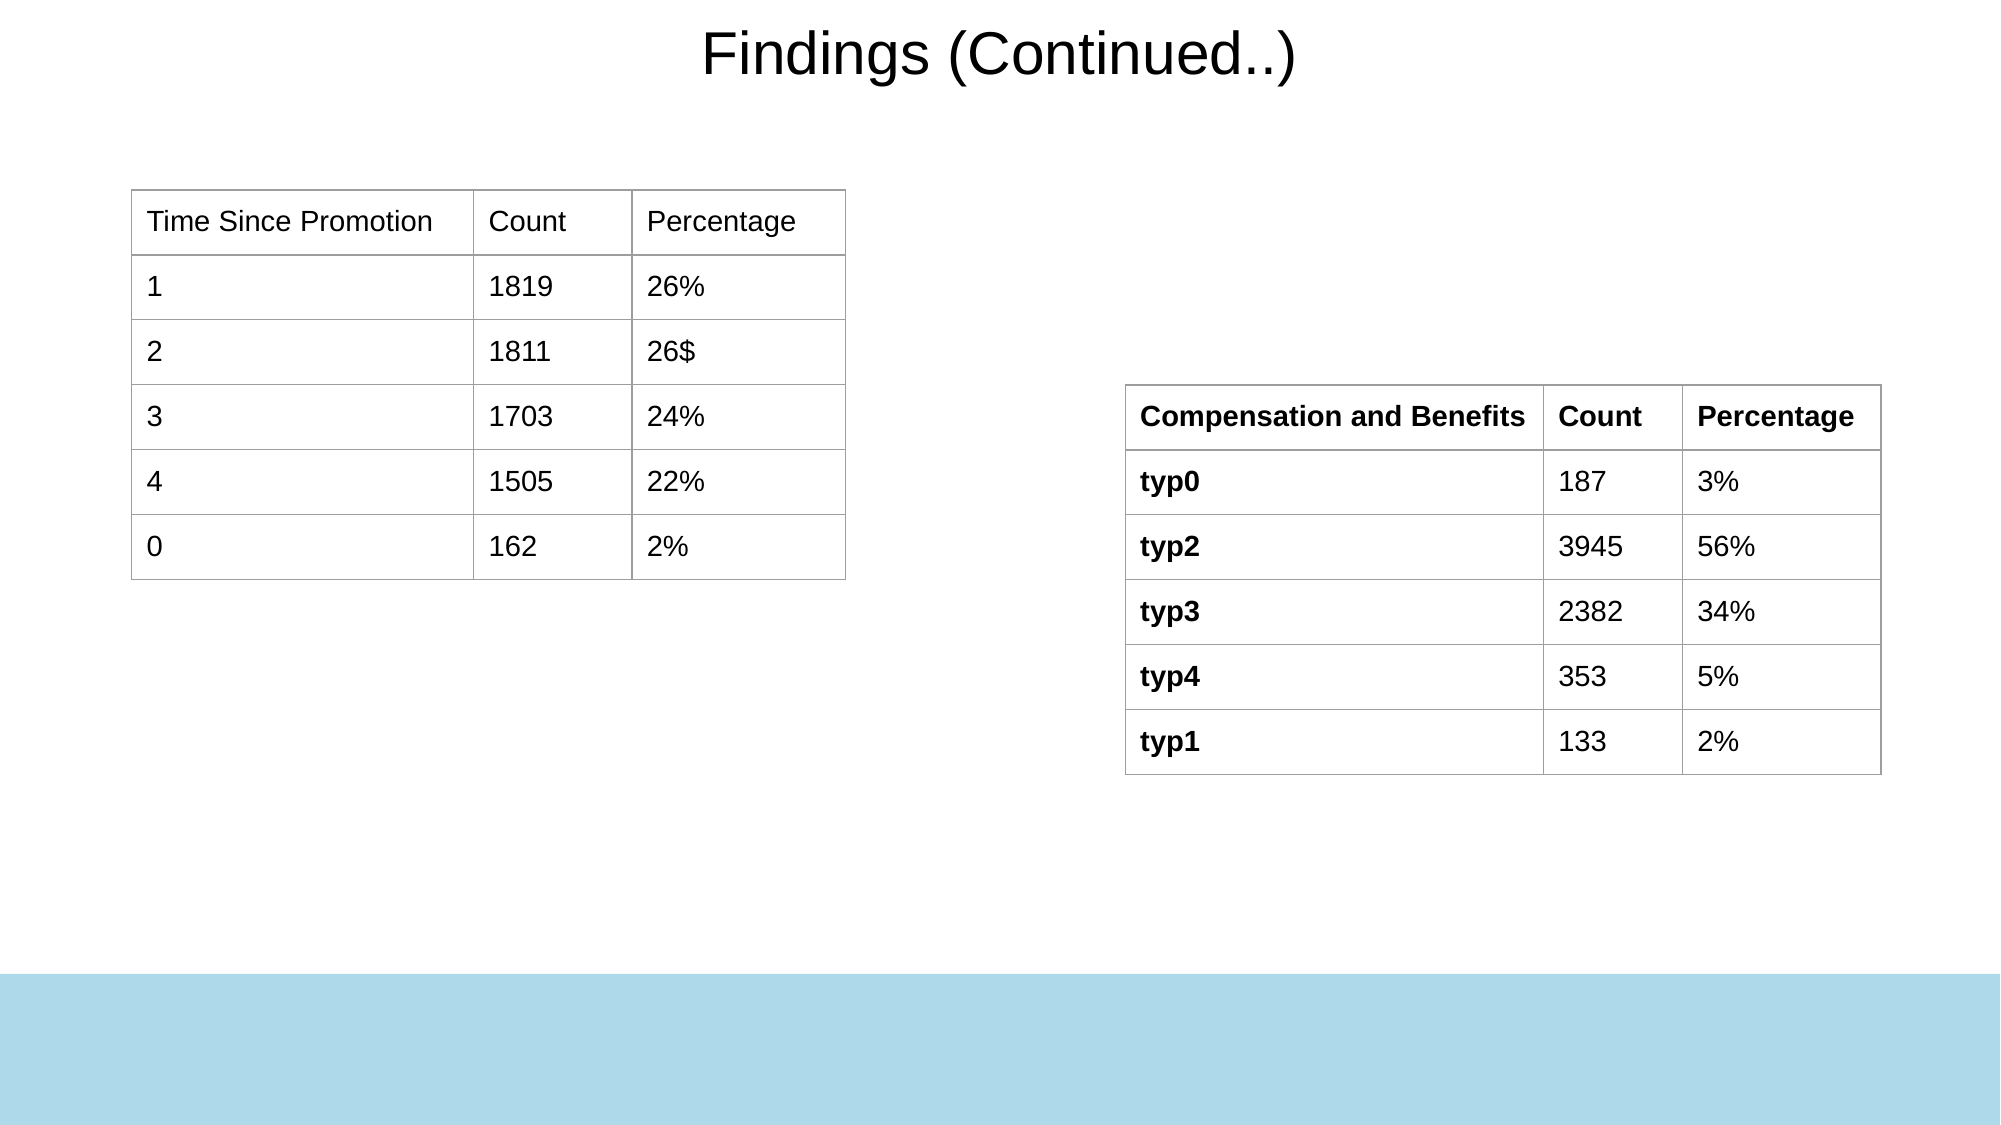

Findings (Continued..)
| Time Since Promotion | Count | Percentage |
| --- | --- | --- |
| 1 | 1819 | 26% |
| 2 | 1811 | 26$ |
| 3 | 1703 | 24% |
| 4 | 1505 | 22% |
| 0 | 162 | 2% |
| Compensation and Benefits | Count | Percentage |
| --- | --- | --- |
| typ0 | 187 | 3% |
| typ2 | 3945 | 56% |
| typ3 | 2382 | 34% |
| typ4 | 353 | 5% |
| typ1 | 133 | 2% |